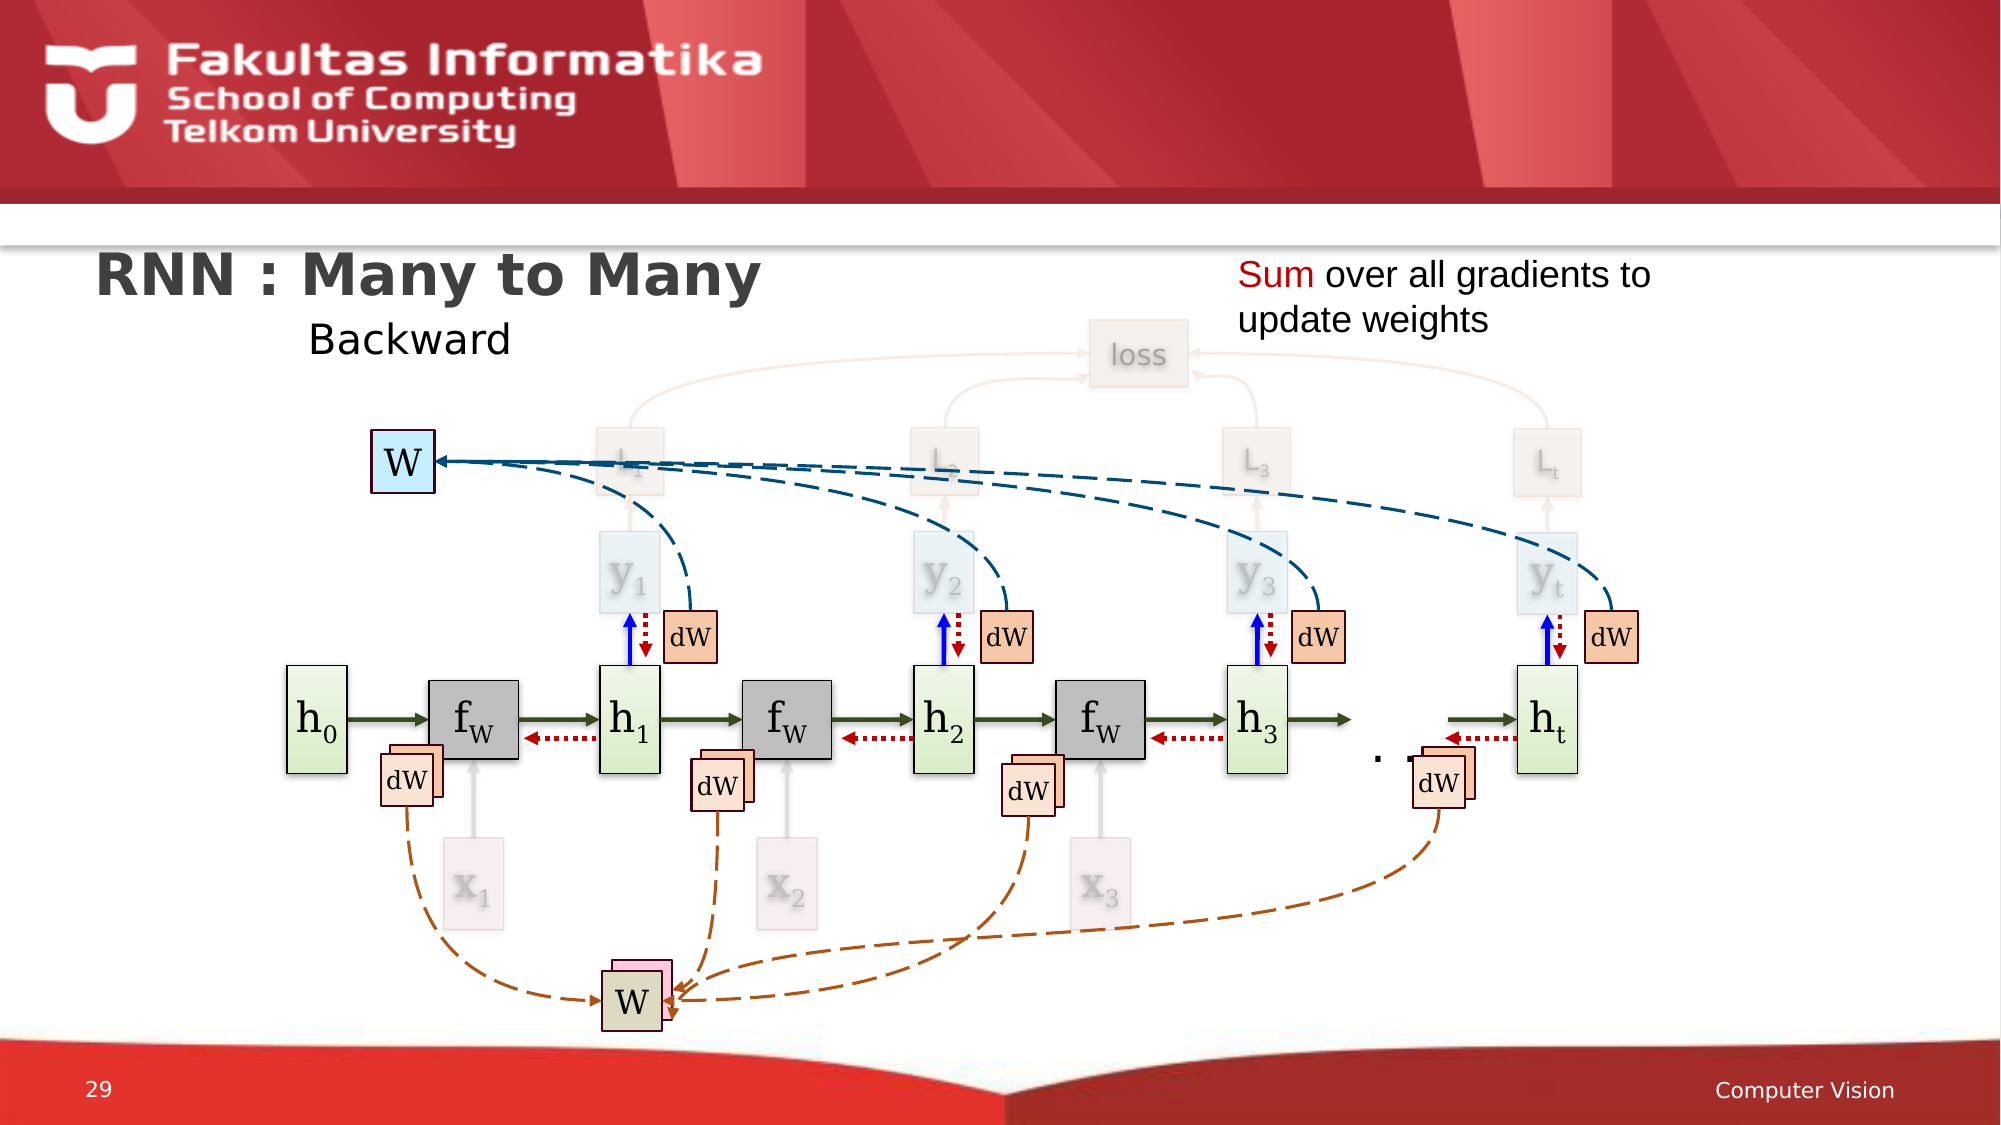

# RNN : Many to Many
Sum over all gradients to update weights
Backward
loss
L1
L2
L3
Lt
W
y1
y2
y3
yt
dW
dW
dW
dW
h0
ht
h1
h2
h3
fW
fW
fW
. . .
W
W
W
dW
W
dW
dW
dW
x1
x2
x3
W
W
Computer Vision
29